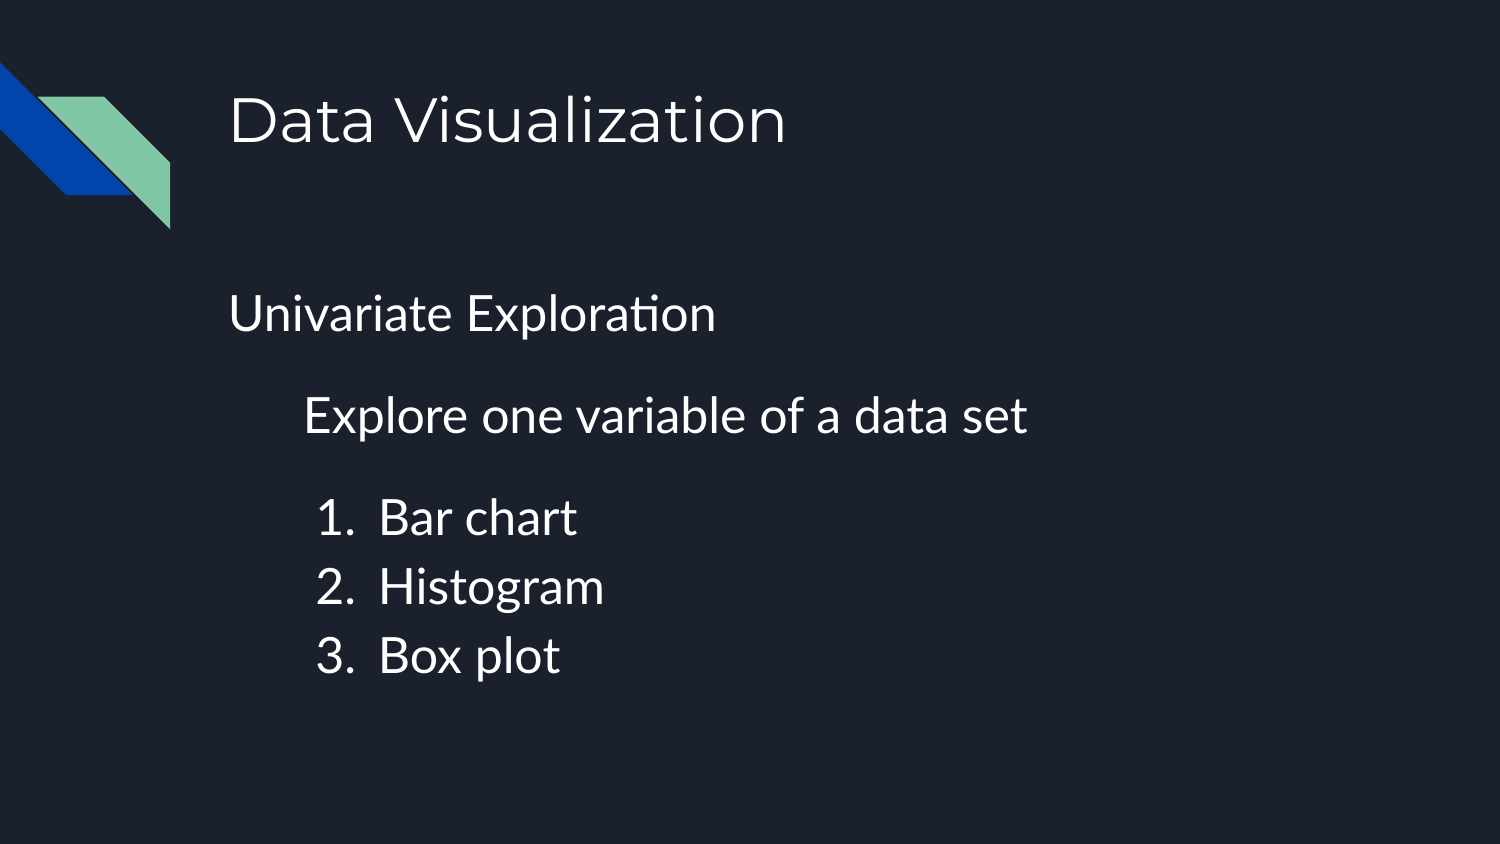

# Data Visualization
Univariate Exploration
Explore one variable of a data set
Bar chart
Histogram
Box plot